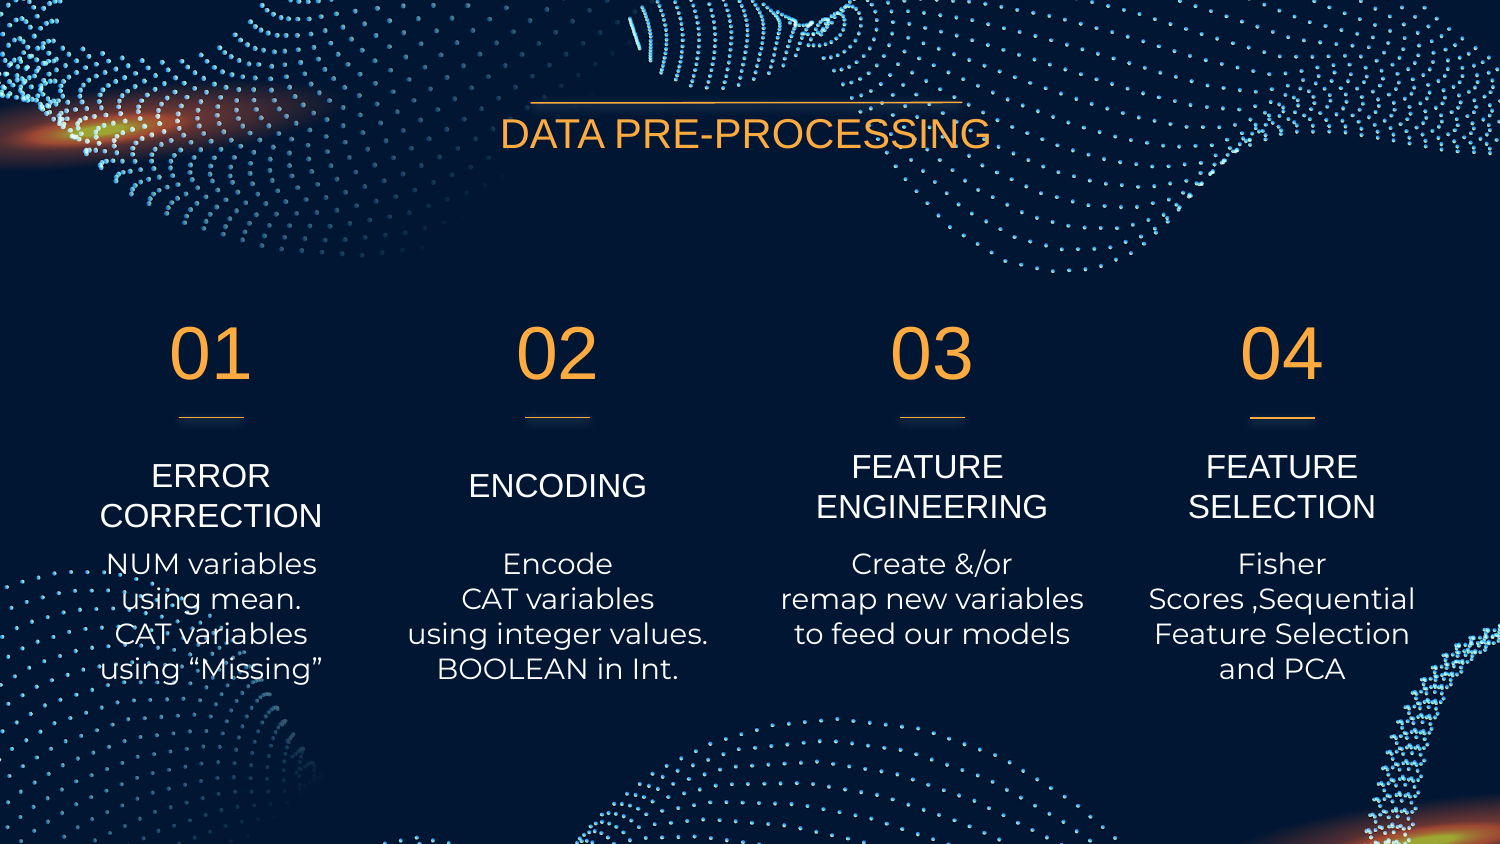

DATA PRE-PROCESSING
01
02
03
04
# ENCODING
FEATURE SELECTION
FEATURE 
ENGINEERING
ERROR CORRECTION
Fisher Scores ,Sequential Feature Selection and PCA
NUM variables using mean.
CAT variables using “Missing”
Encode CAT variables using integer values.
BOOLEAN in Int.

Create &/or remap new variables to feed our models